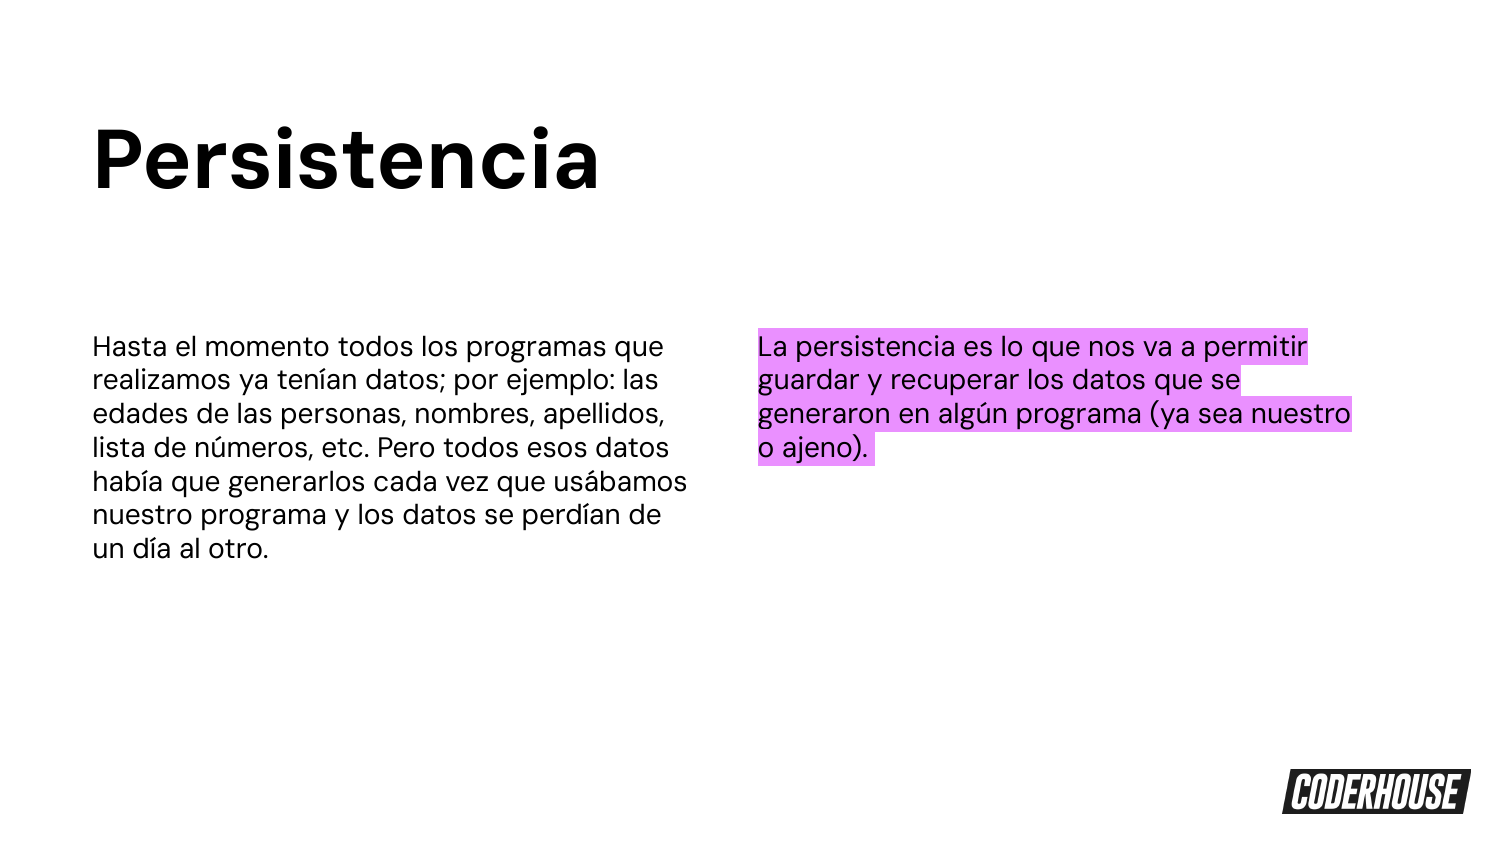

Persistencia
Hasta el momento todos los programas que realizamos ya tenían datos; por ejemplo: las edades de las personas, nombres, apellidos, lista de números, etc. Pero todos esos datos había que generarlos cada vez que usábamos nuestro programa y los datos se perdían de un día al otro.
La persistencia es lo que nos va a permitir guardar y recuperar los datos que se generaron en algún programa (ya sea nuestro o ajeno).